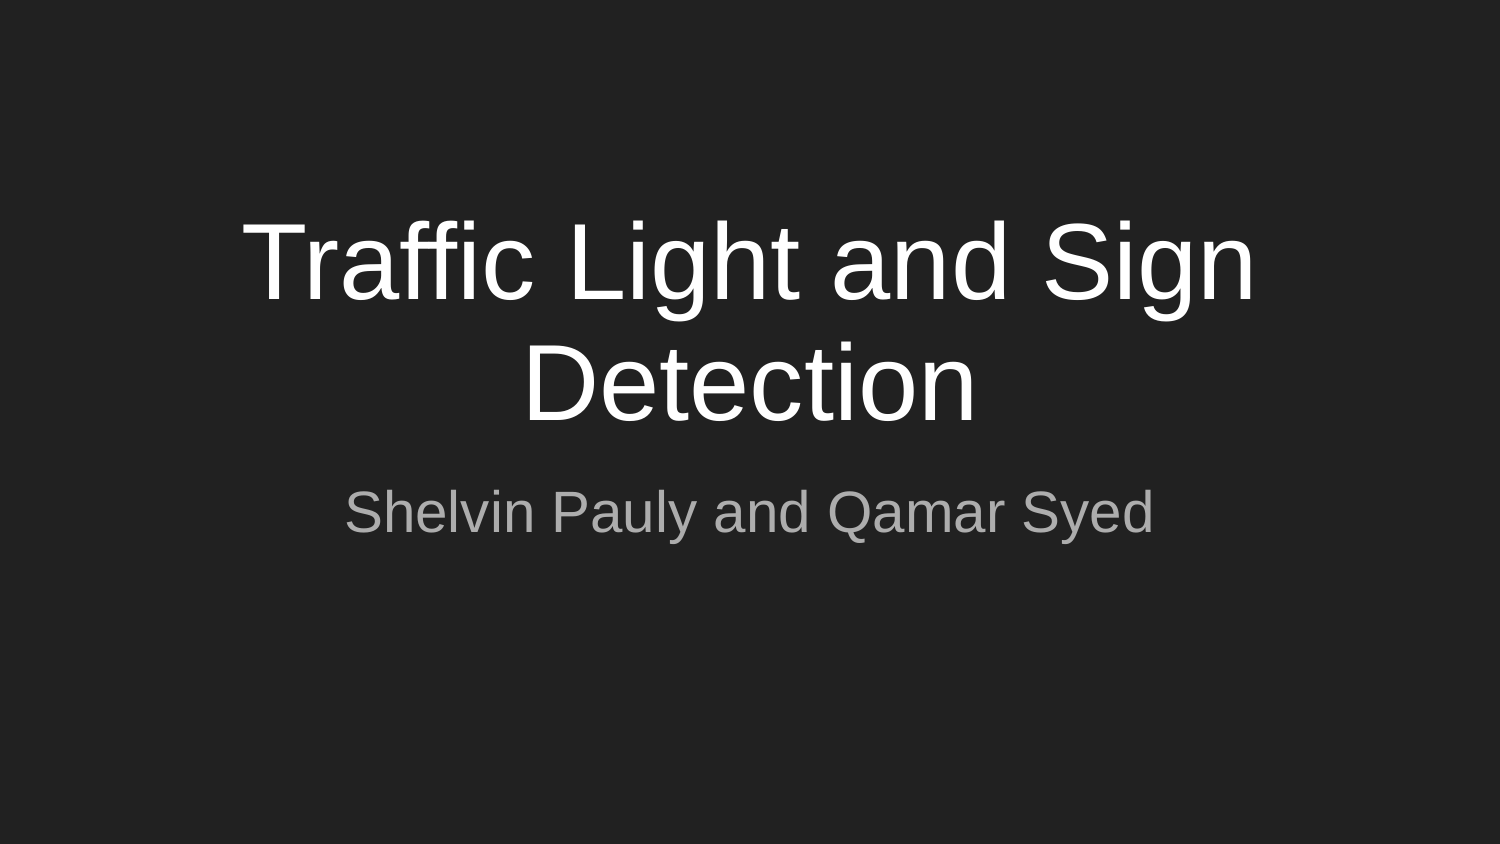

# Traffic Light and Sign Detection
Shelvin Pauly and Qamar Syed